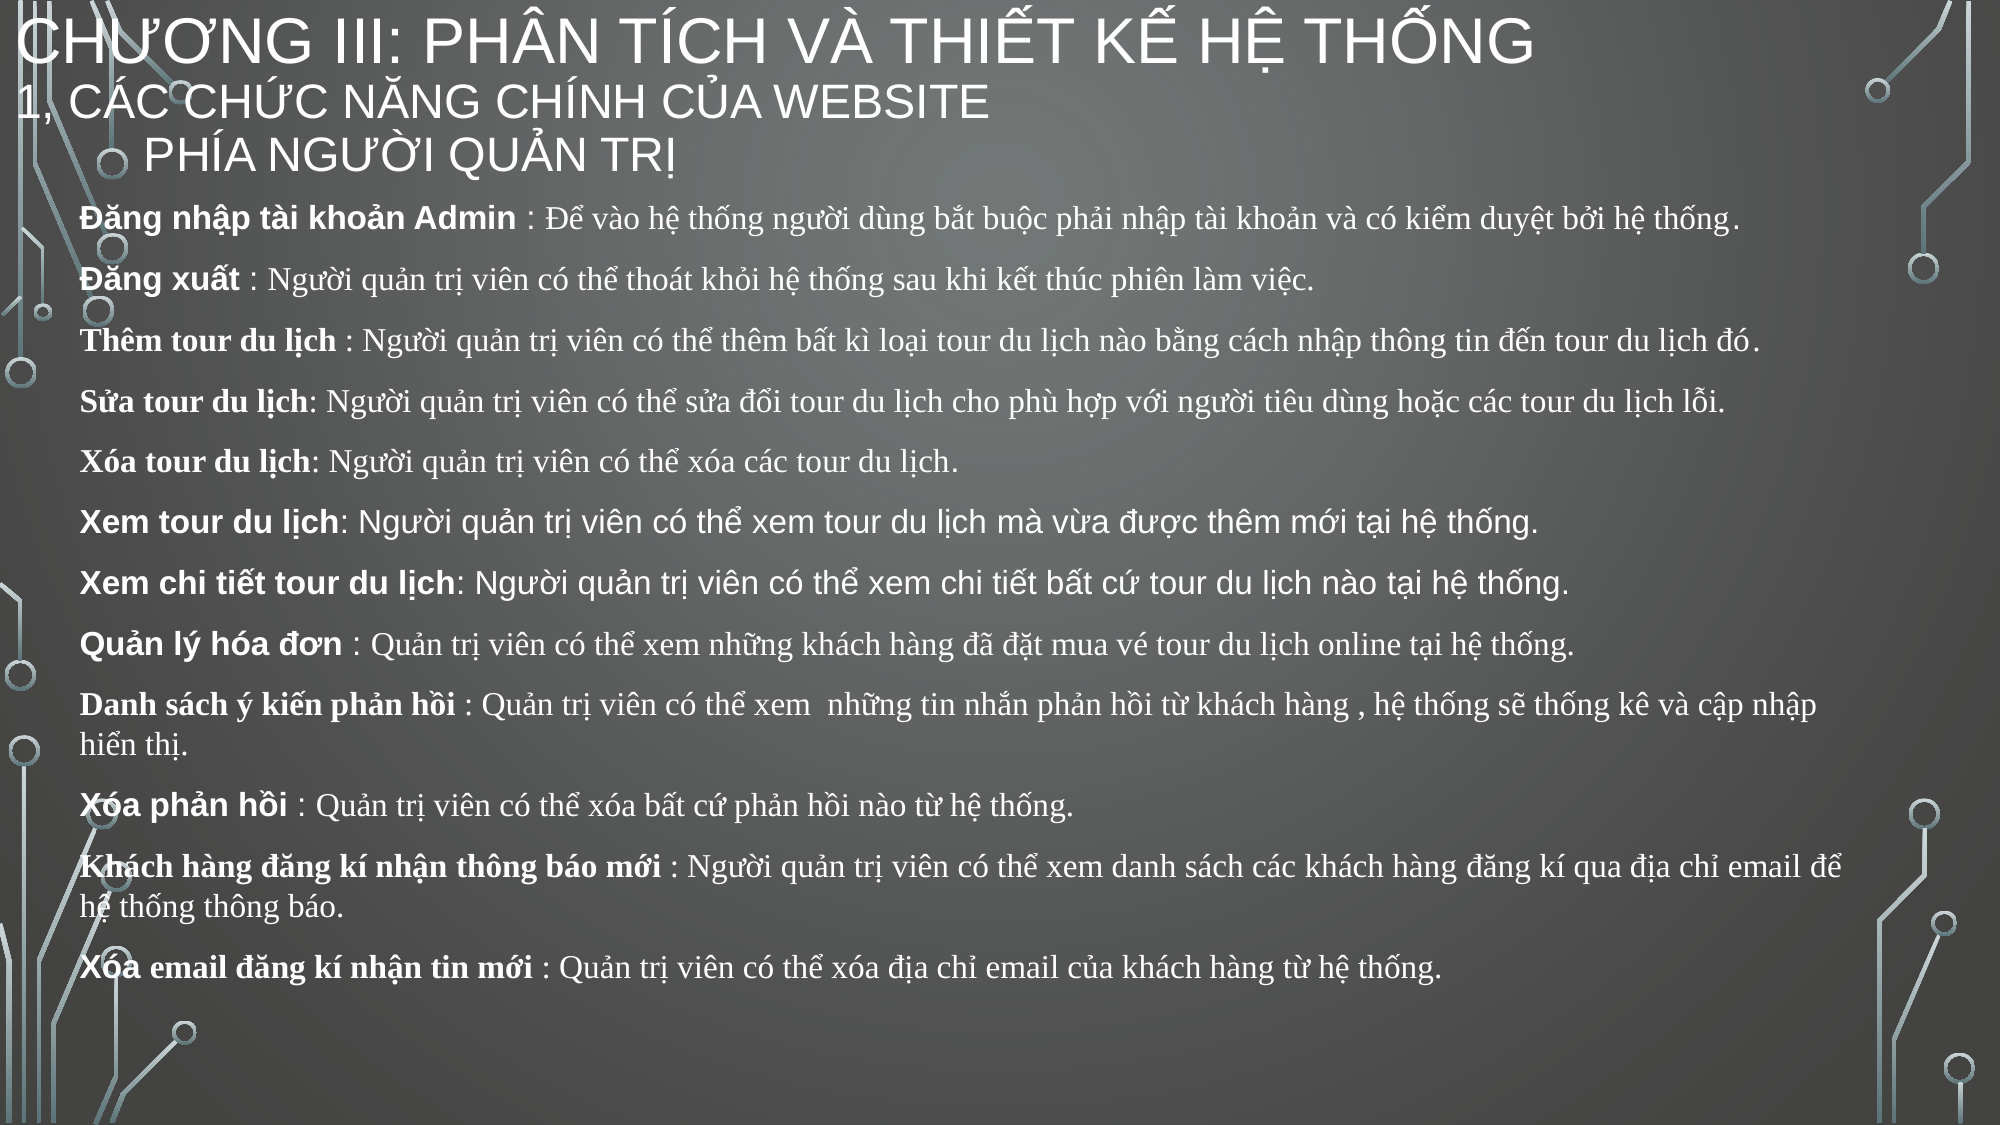

# Chương III: Phân tích và thiết kế hệ Thống 1, Các chức năng chính của website Phía người quản trị
Đăng nhập tài khoản Admin : Để vào hệ thống người dùng bắt buộc phải nhập tài khoản và có kiểm duyệt bởi hệ thống.
Đăng xuất : Người quản trị viên có thể thoát khỏi hệ thống sau khi kết thúc phiên làm việc.
Thêm tour du lịch : Người quản trị viên có thể thêm bất kì loại tour du lịch nào bằng cách nhập thông tin đến tour du lịch đó.
Sửa tour du lịch: Người quản trị viên có thể sửa đổi tour du lịch cho phù hợp với người tiêu dùng hoặc các tour du lịch lỗi.
Xóa tour du lịch: Người quản trị viên có thể xóa các tour du lịch.
Xem tour du lịch: Người quản trị viên có thể xem tour du lịch mà vừa được thêm mới tại hệ thống.
Xem chi tiết tour du lịch: Người quản trị viên có thể xem chi tiết bất cứ tour du lịch nào tại hệ thống.
Quản lý hóa đơn : Quản trị viên có thể xem những khách hàng đã đặt mua vé tour du lịch online tại hệ thống.
Danh sách ý kiến phản hồi : Quản trị viên có thể xem  những tin nhắn phản hồi từ khách hàng , hệ thống sẽ thống kê và cập nhập hiển thị.
Xóa phản hồi : Quản trị viên có thể xóa bất cứ phản hồi nào từ hệ thống.
Khách hàng đăng kí nhận thông báo mới : Người quản trị viên có thể xem danh sách các khách hàng đăng kí qua địa chỉ email để hệ thống thông báo.
Xóa email đăng kí nhận tin mới : Quản trị viên có thể xóa địa chỉ email của khách hàng từ hệ thống.